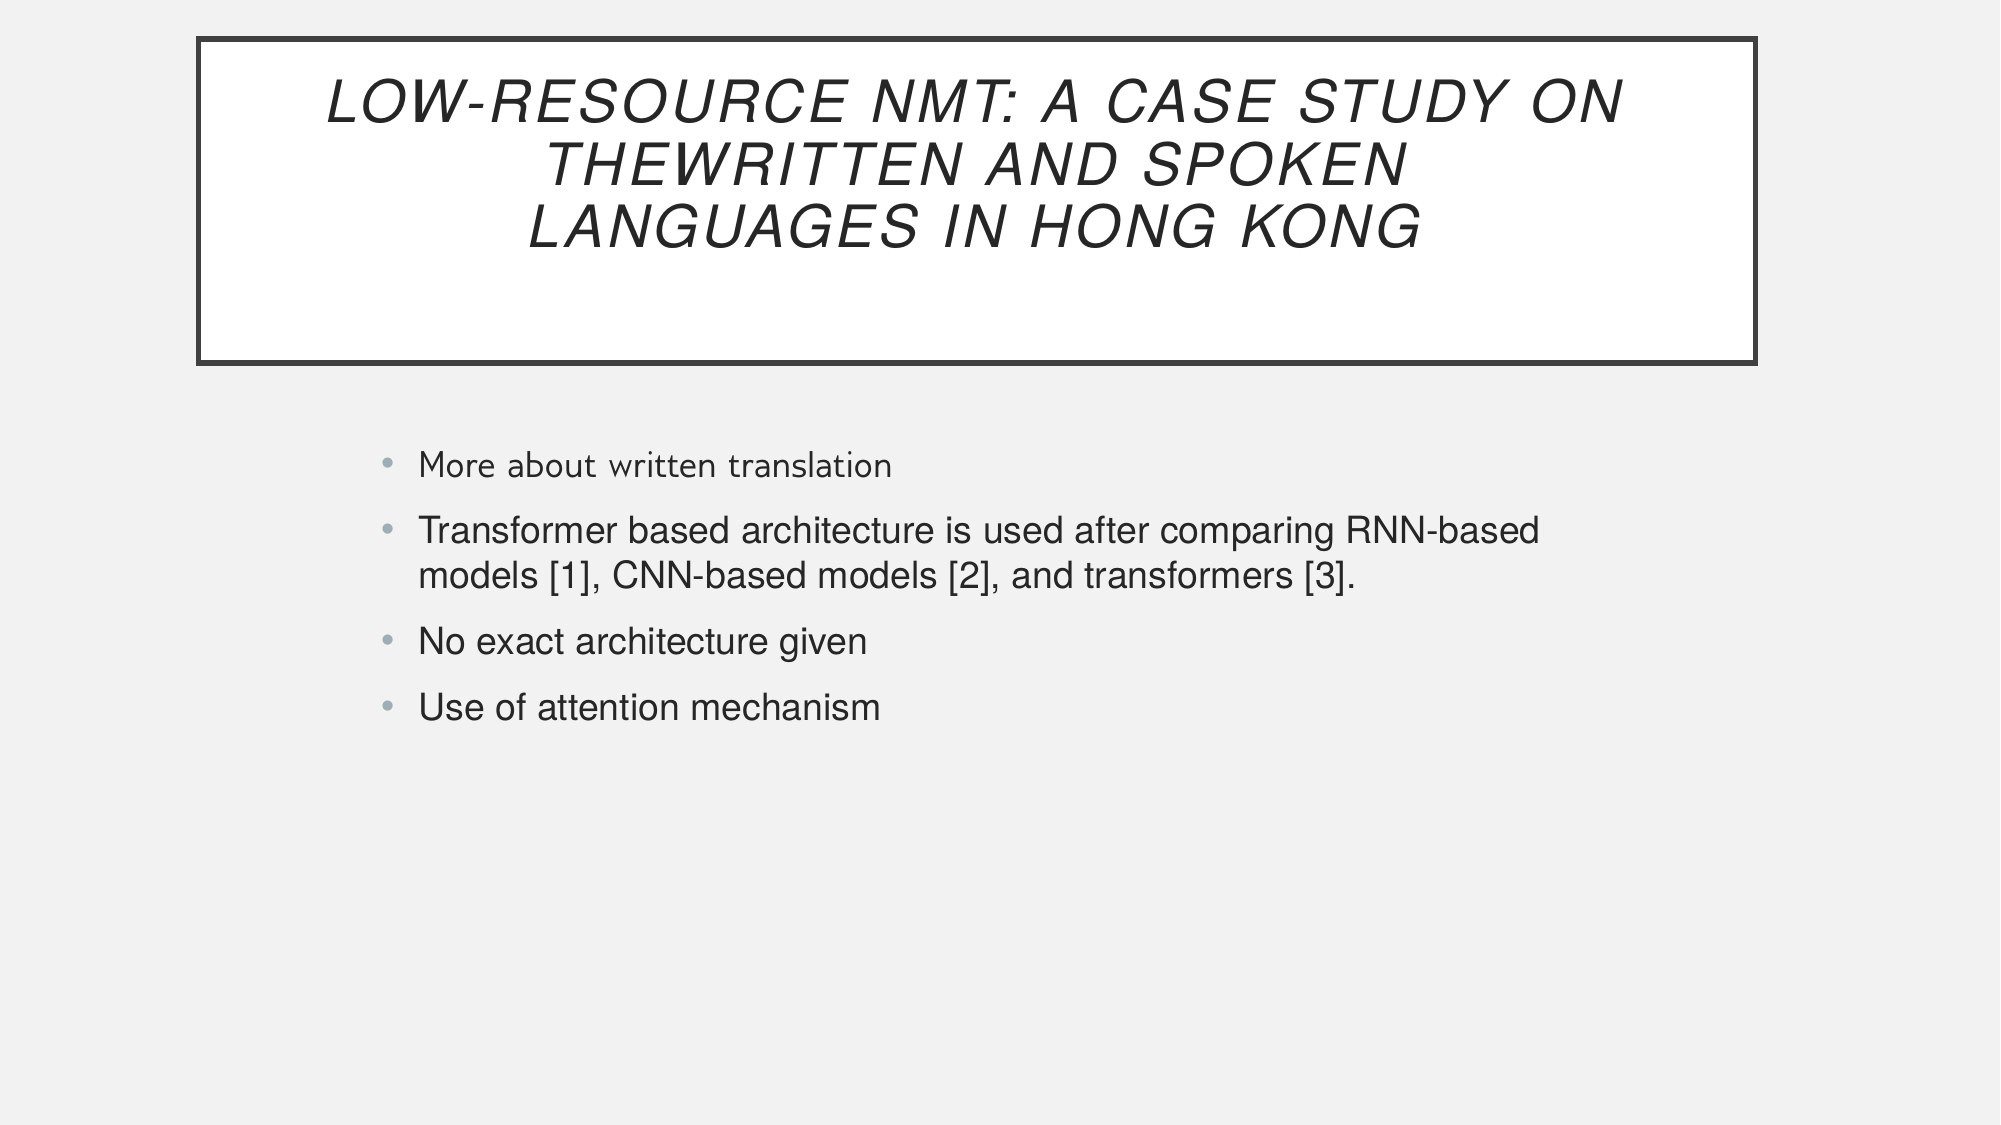

# Low-Resource NMT: A Case Study on theWritten and Spoken Languages in Hong Kong
More about written translation
Transformer based architecture is used after comparing RNN-based models [1], CNN-based models [2], and transformers [3].
No exact architecture given
Use of attention mechanism